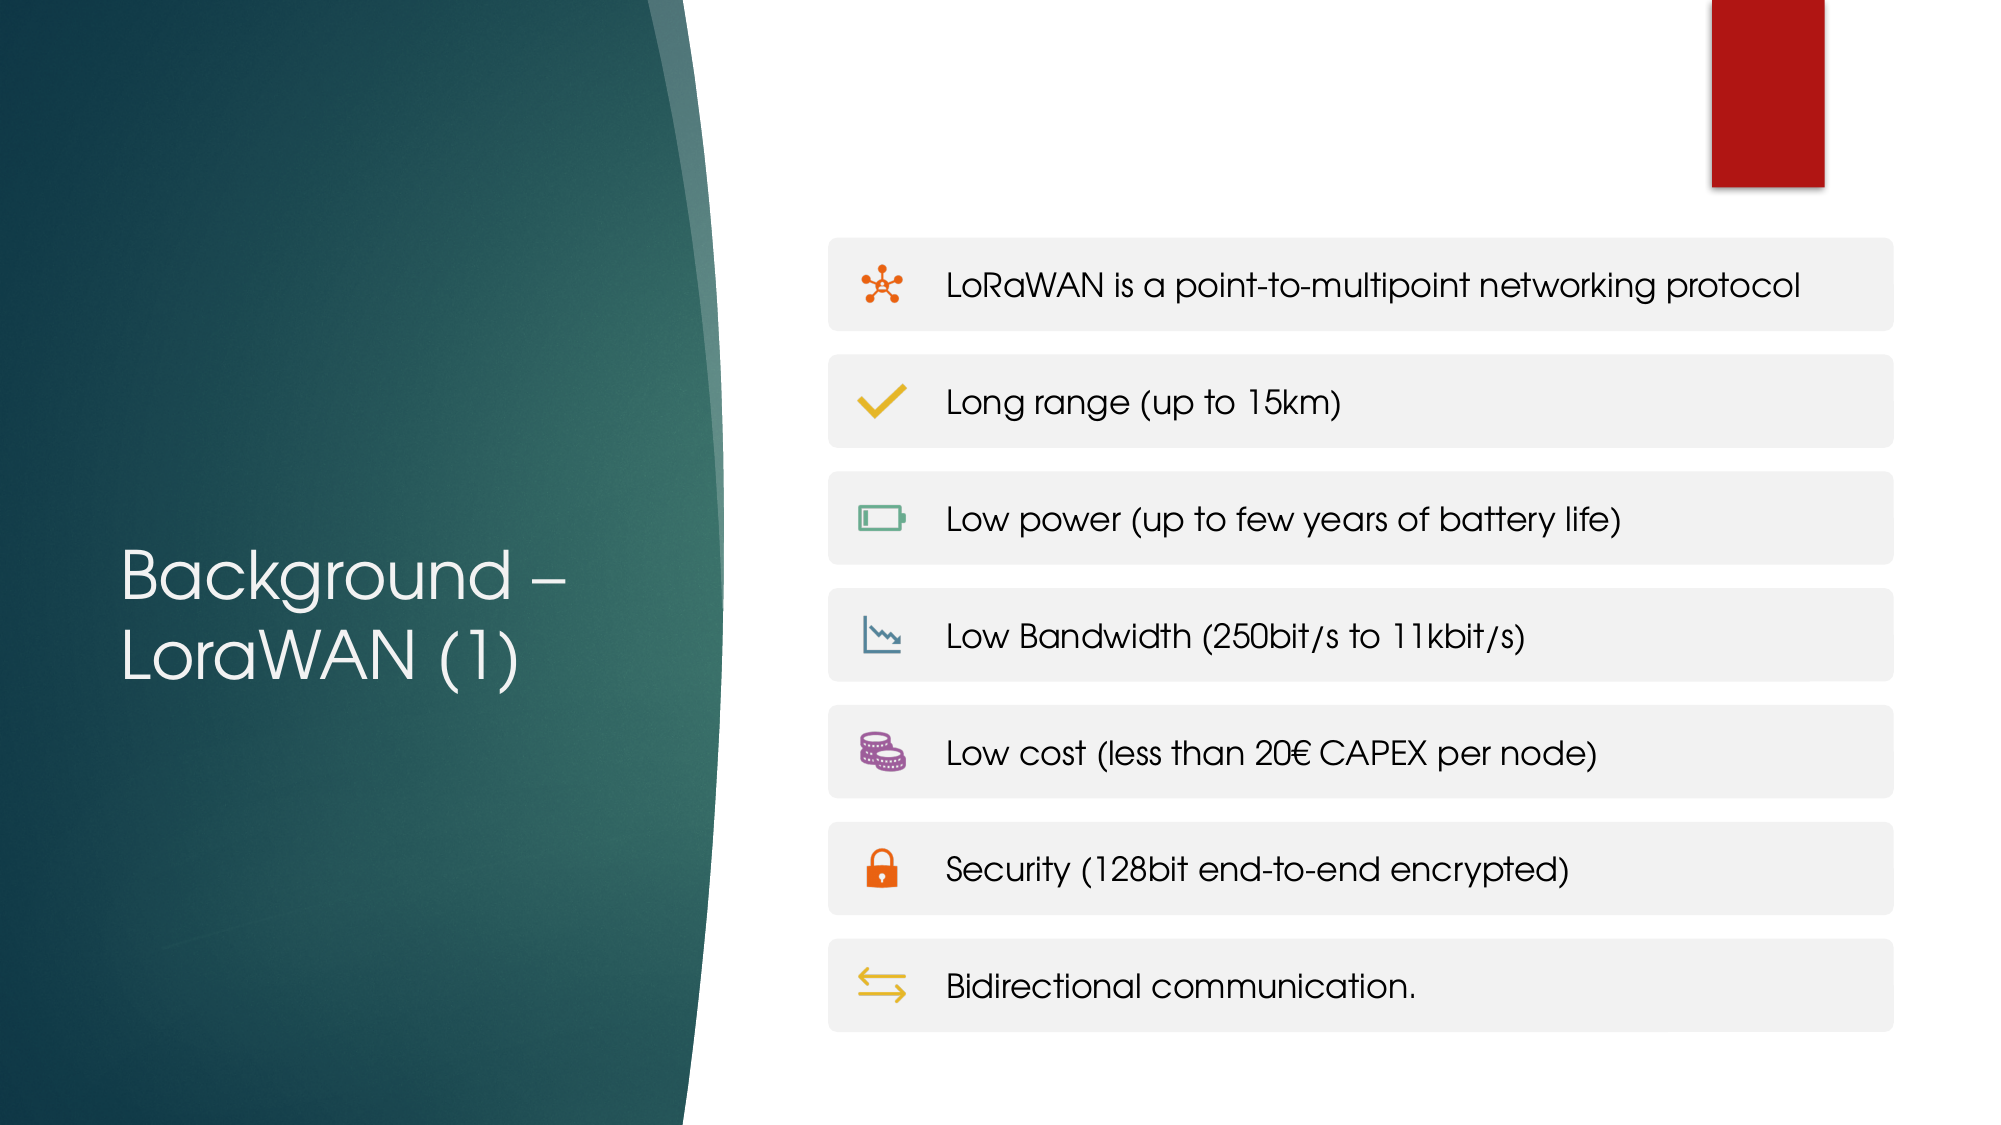

LoRaWAN is a point-to-multipoint networking protocol
Long range (up to 15km)
Low power (up to few years of battery life)
Low Bandwidth (250bit/s to 11kbit/s)
Low cost (less than 20€ CAPEX per node)
Security (128bit end-to-end encrypted)
Bidirectional communication.
# Background – LoraWAN (1)